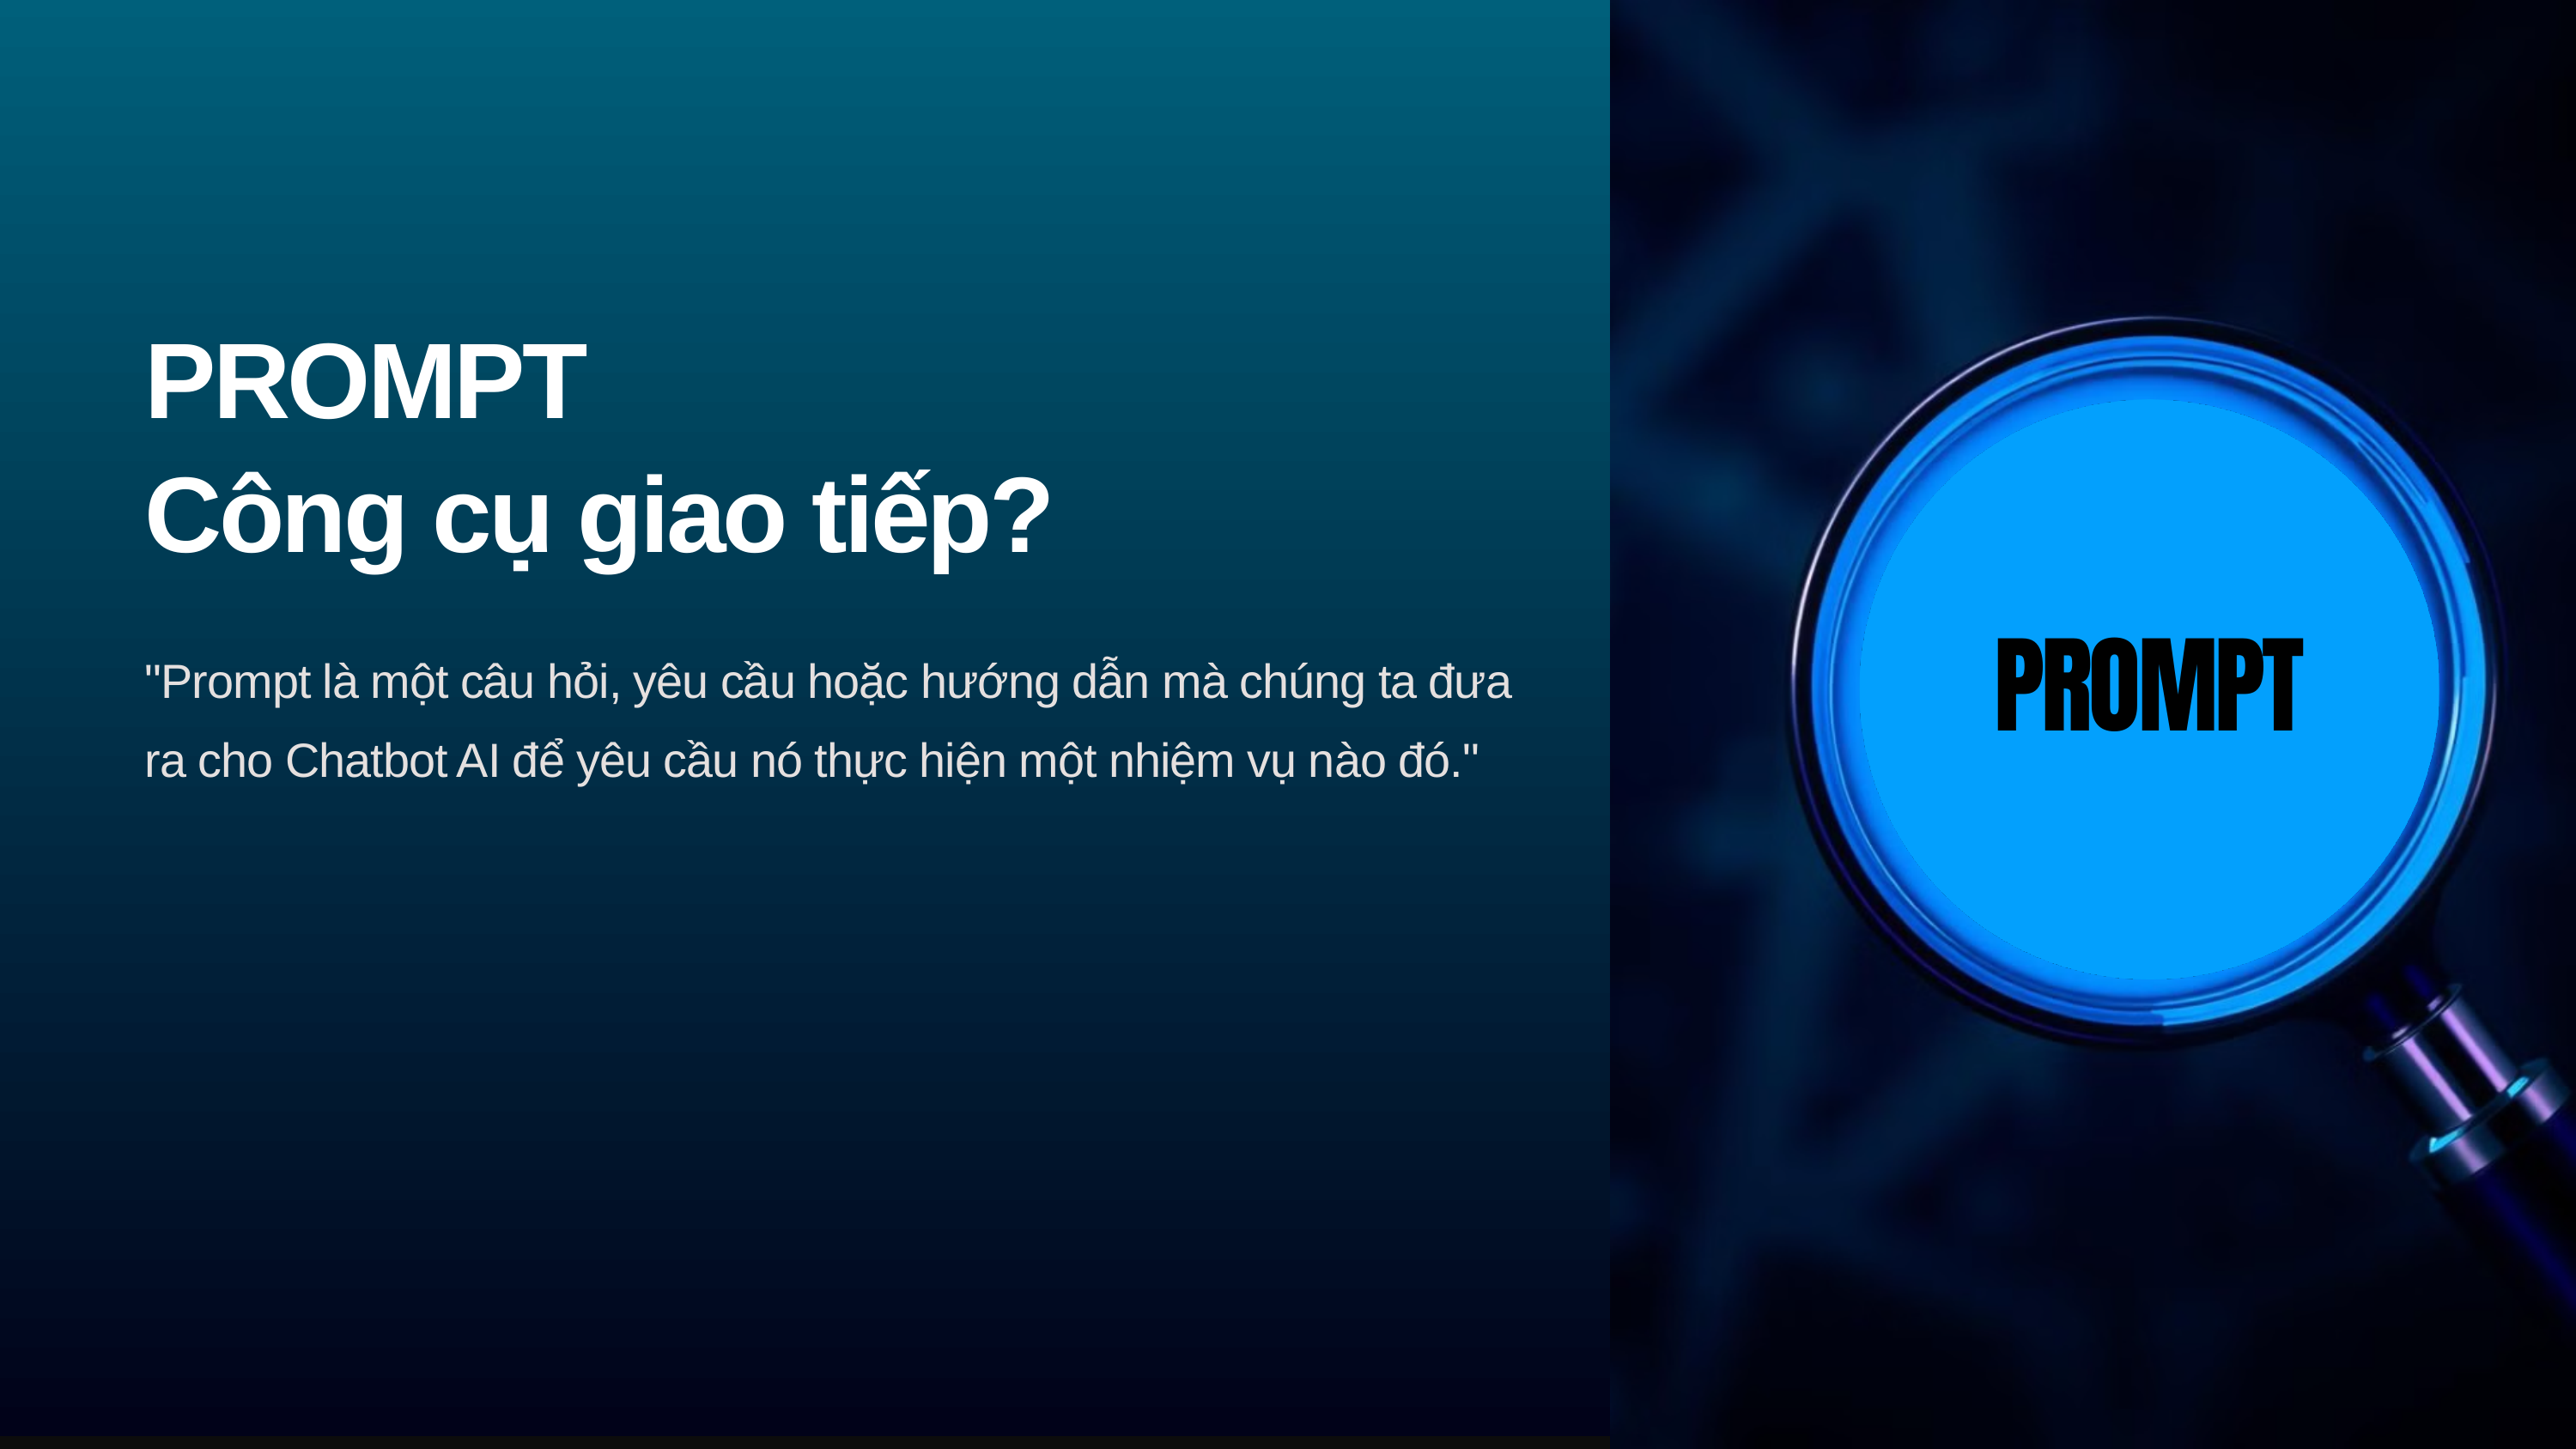

PROMPT
Công cụ giao tiếp?

PROMPT
"Prompt là một câu hỏi, yêu cầu hoặc hướng dẫn mà chúng ta đưa ra cho Chatbot AI để yêu cầu nó thực hiện một nhiệm vụ nào đó."